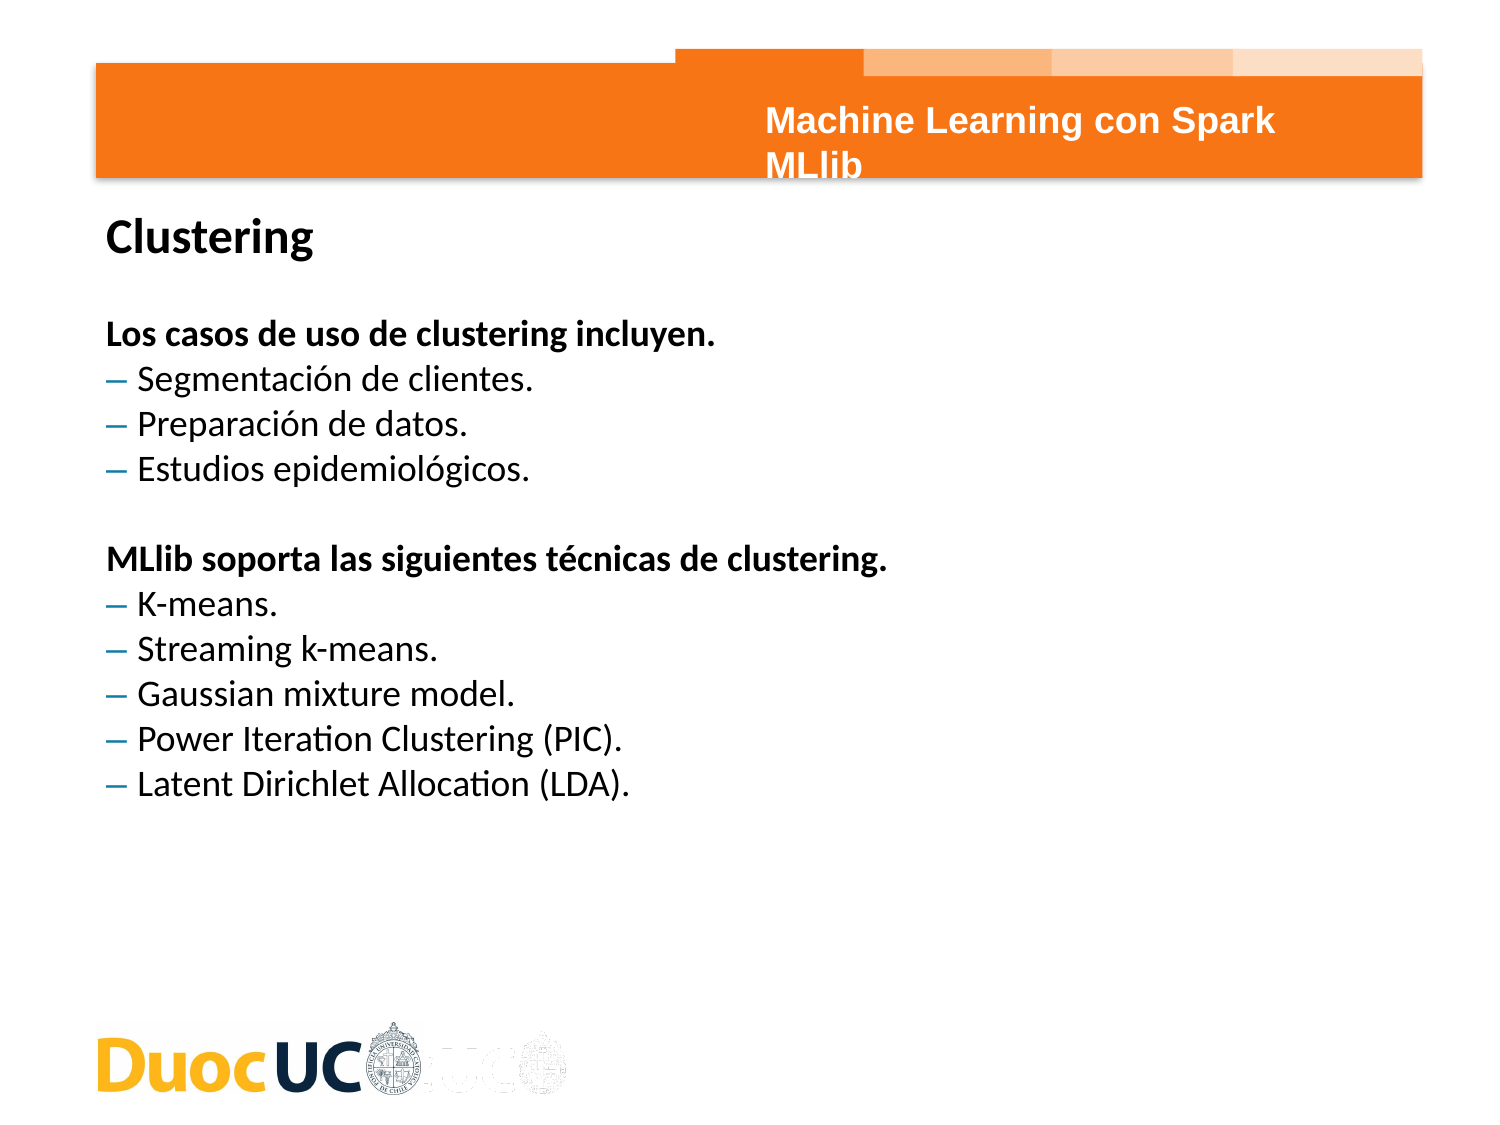

Machine Learning con Spark MLlib
Clustering

Los casos de uso de clustering incluyen.
– Segmentación de clientes.
– Preparación de datos.
– Estudios epidemiológicos.

MLlib soporta las siguientes técnicas de clustering.
– K-means.
– Streaming k-means.
– Gaussian mixture model.
– Power Iteration Clustering (PIC).
– Latent Dirichlet Allocation (LDA).